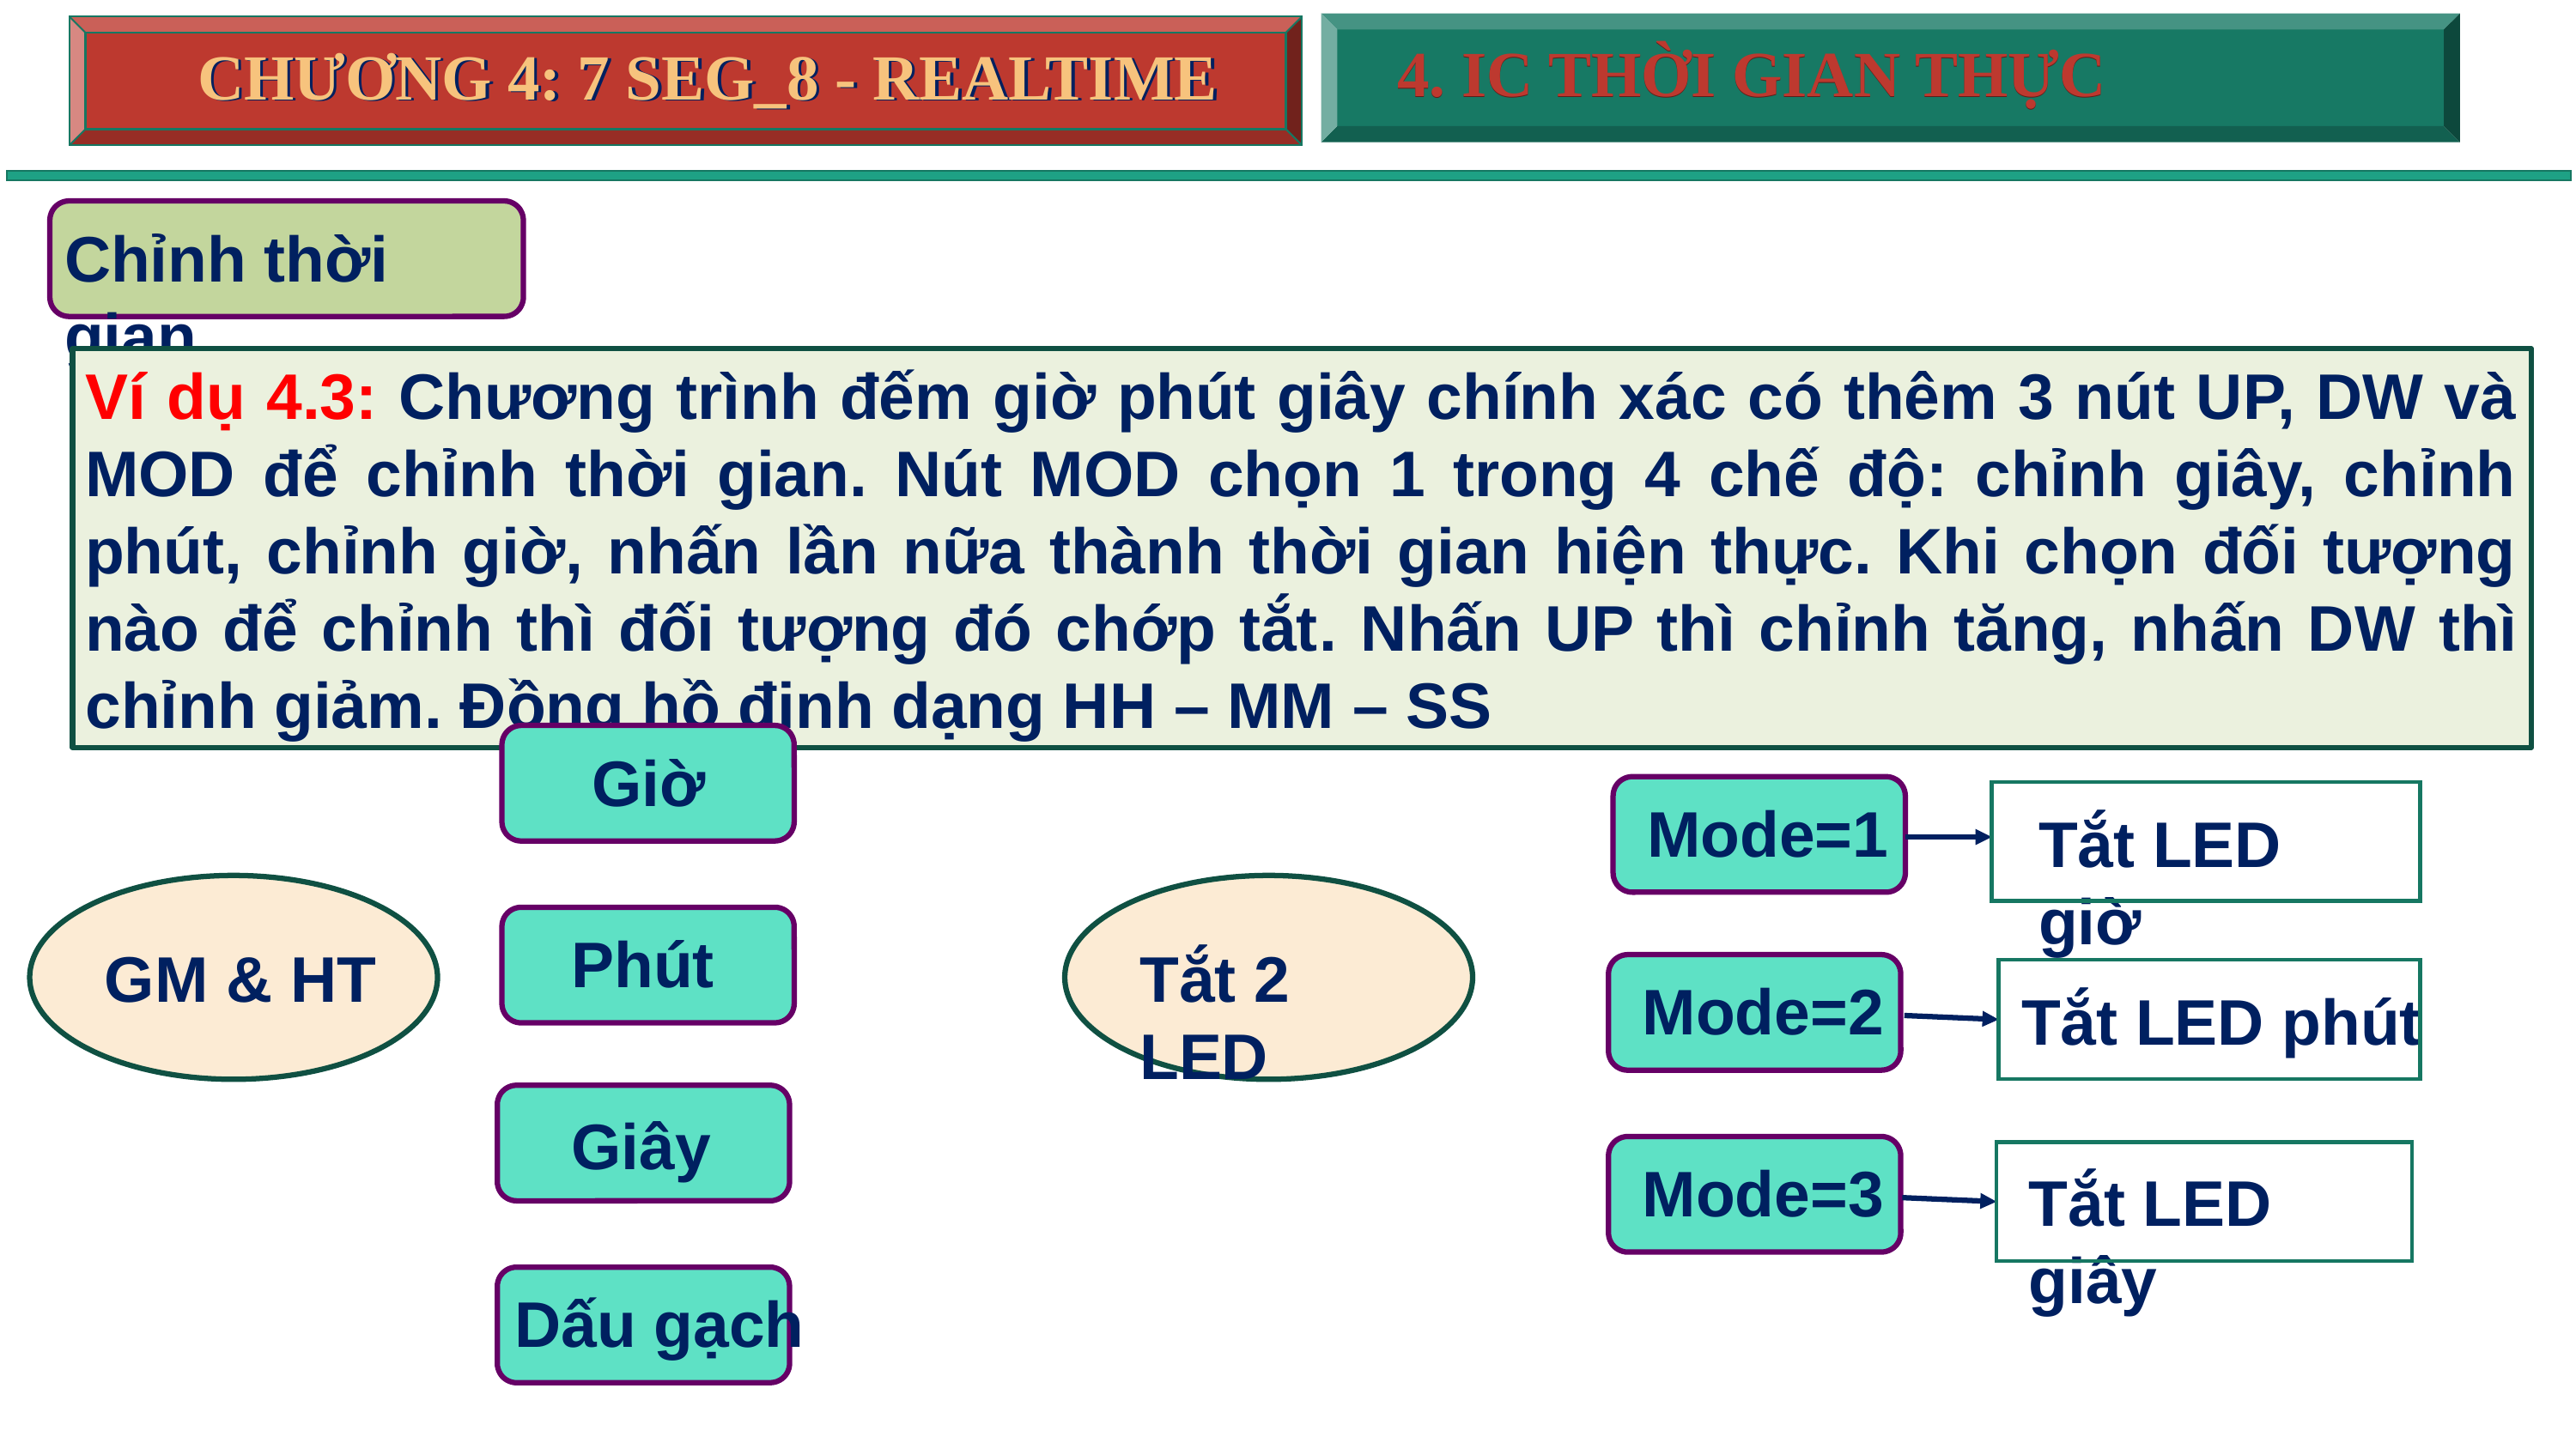

4. IC THỜI GIAN THỰC
4. IC THỜI GIAN THỰC
CHƯƠNG 4: 7 SEG_8 - REALTIME
CHƯƠNG 4: 7 SEG_8 - REALTIME

Chỉnh thời gian
Ví dụ 4.3: Chương trình đếm giờ phút giây chính xác có thêm 3 nút UP, DW và MOD để chỉnh thời gian. Nút MOD chọn 1 trong 4 chế độ: chỉnh giây, chỉnh phút, chỉnh giờ, nhấn lần nữa thành thời gian hiện thực. Khi chọn đối tượng nào để chỉnh thì đối tượng đó chớp tắt. Nhấn UP thì chỉnh tăng, nhấn DW thì chỉnh giảm. Đồng hồ định dạng HH – MM – SS

Giờ

Mode=1
Tắt LED giờ

Phút
GM & HT
Tắt 2 LED

Mode=2
Tắt LED phút

Giây

Mode=3
Tắt LED giây

Dấu gạch